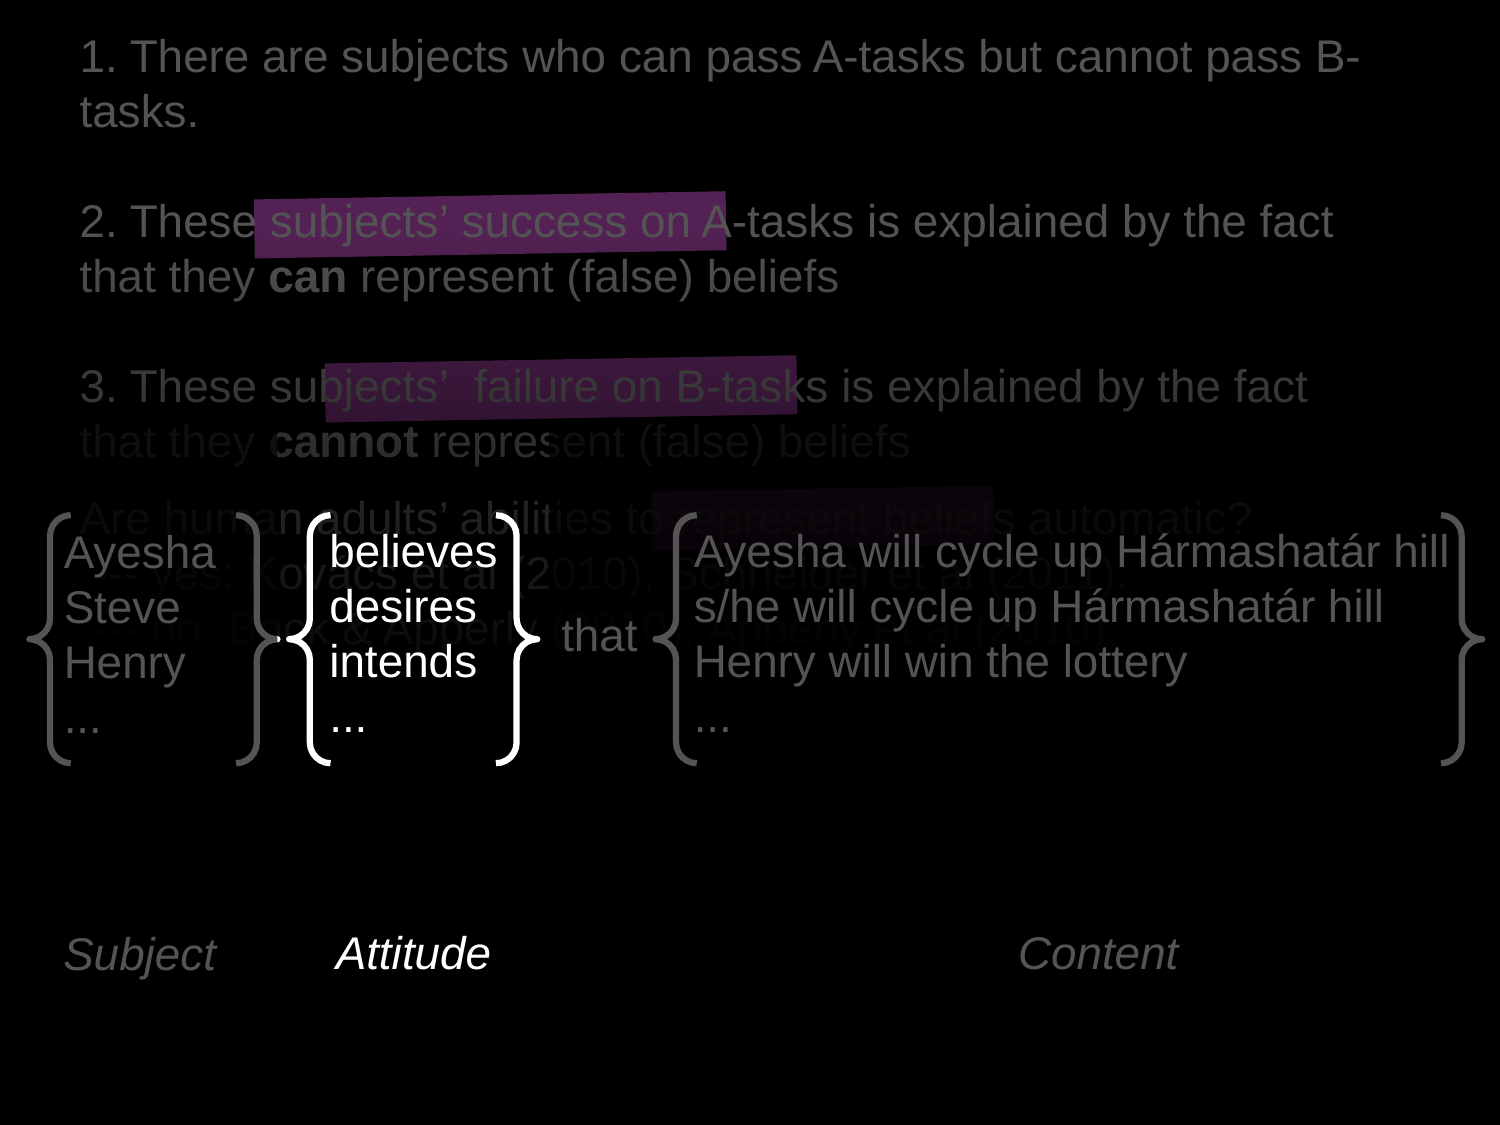

1. There are subjects who can pass A-tasks but cannot pass B-tasks.

2. These subjects’ success on A-tasks is explained by the fact that they can represent (false) beliefs

3. These subjects’  failure on B-tasks is explained by the fact that they cannot represent (false) beliefs

Are human adults’ abilities to represent beliefs automatic?
 --- yes: Kovács et al (2010), Schneider et al (2011).
 --- no: Back & Apperly (2010), Apperly et al (2010).

believes
desires
intends
...
Ayesha will cycle up Hármashatár hill
s/he will cycle up Hármashatár hill
Henry will win the lottery
...

Ayesha
Steve
Henry
...

that
Attitude
Content
Subject